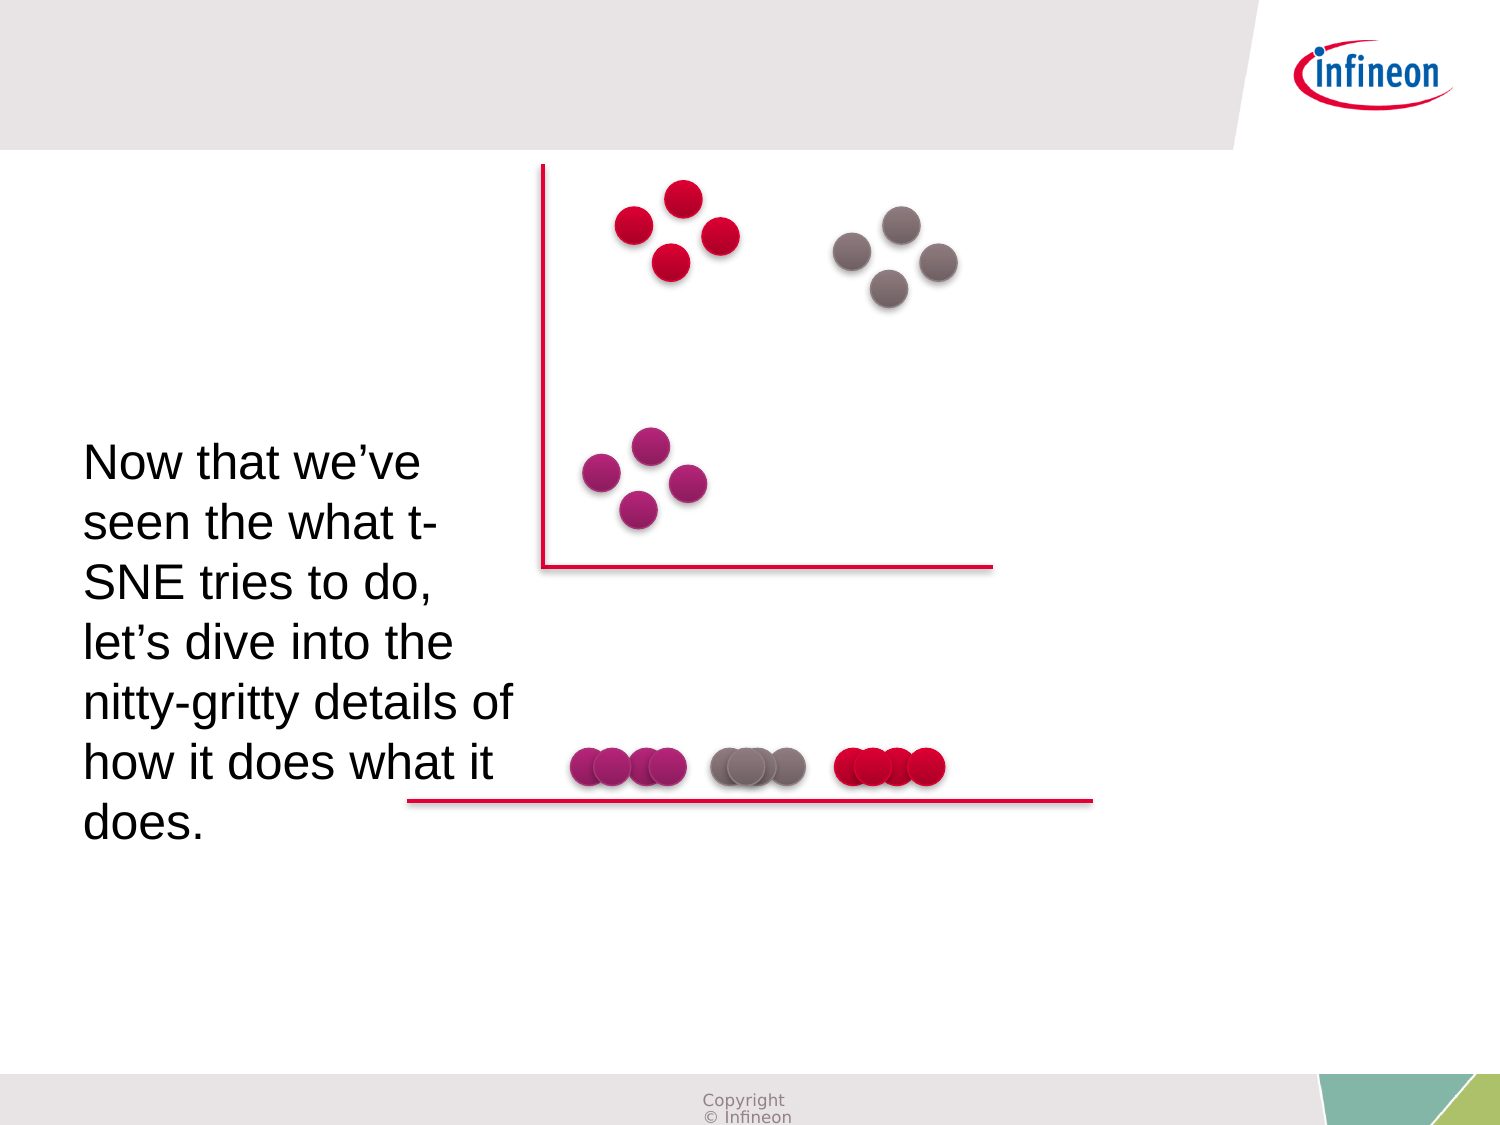

Now that we’ve seen the what t-SNE tries to do, let’s dive into the nitty-gritty details of how it does what it does.

Copyright © Infineon Technologies AG 2019. All rights reserved.